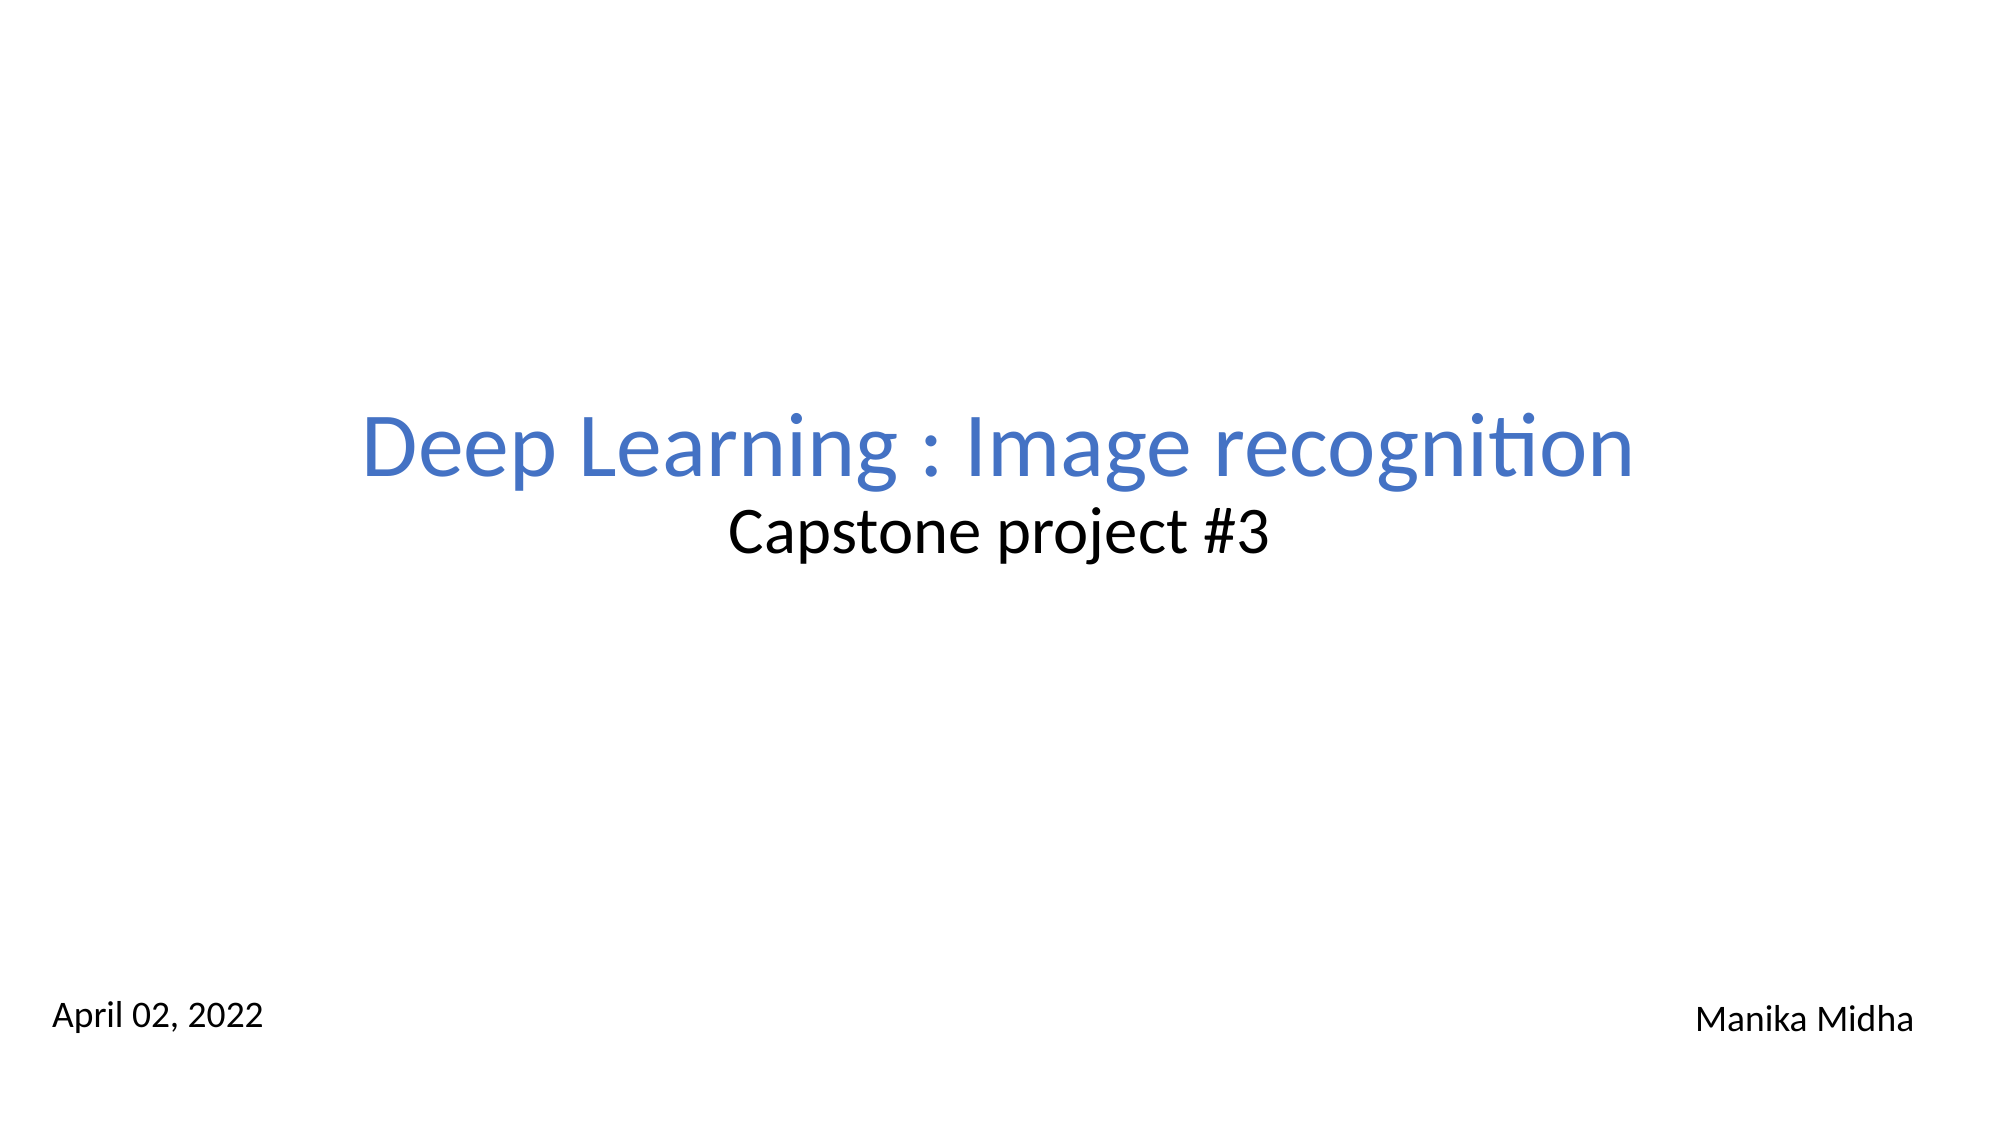

# Deep Learning : Image recognition Capstone project #3
April 02, 2022
Manika Midha